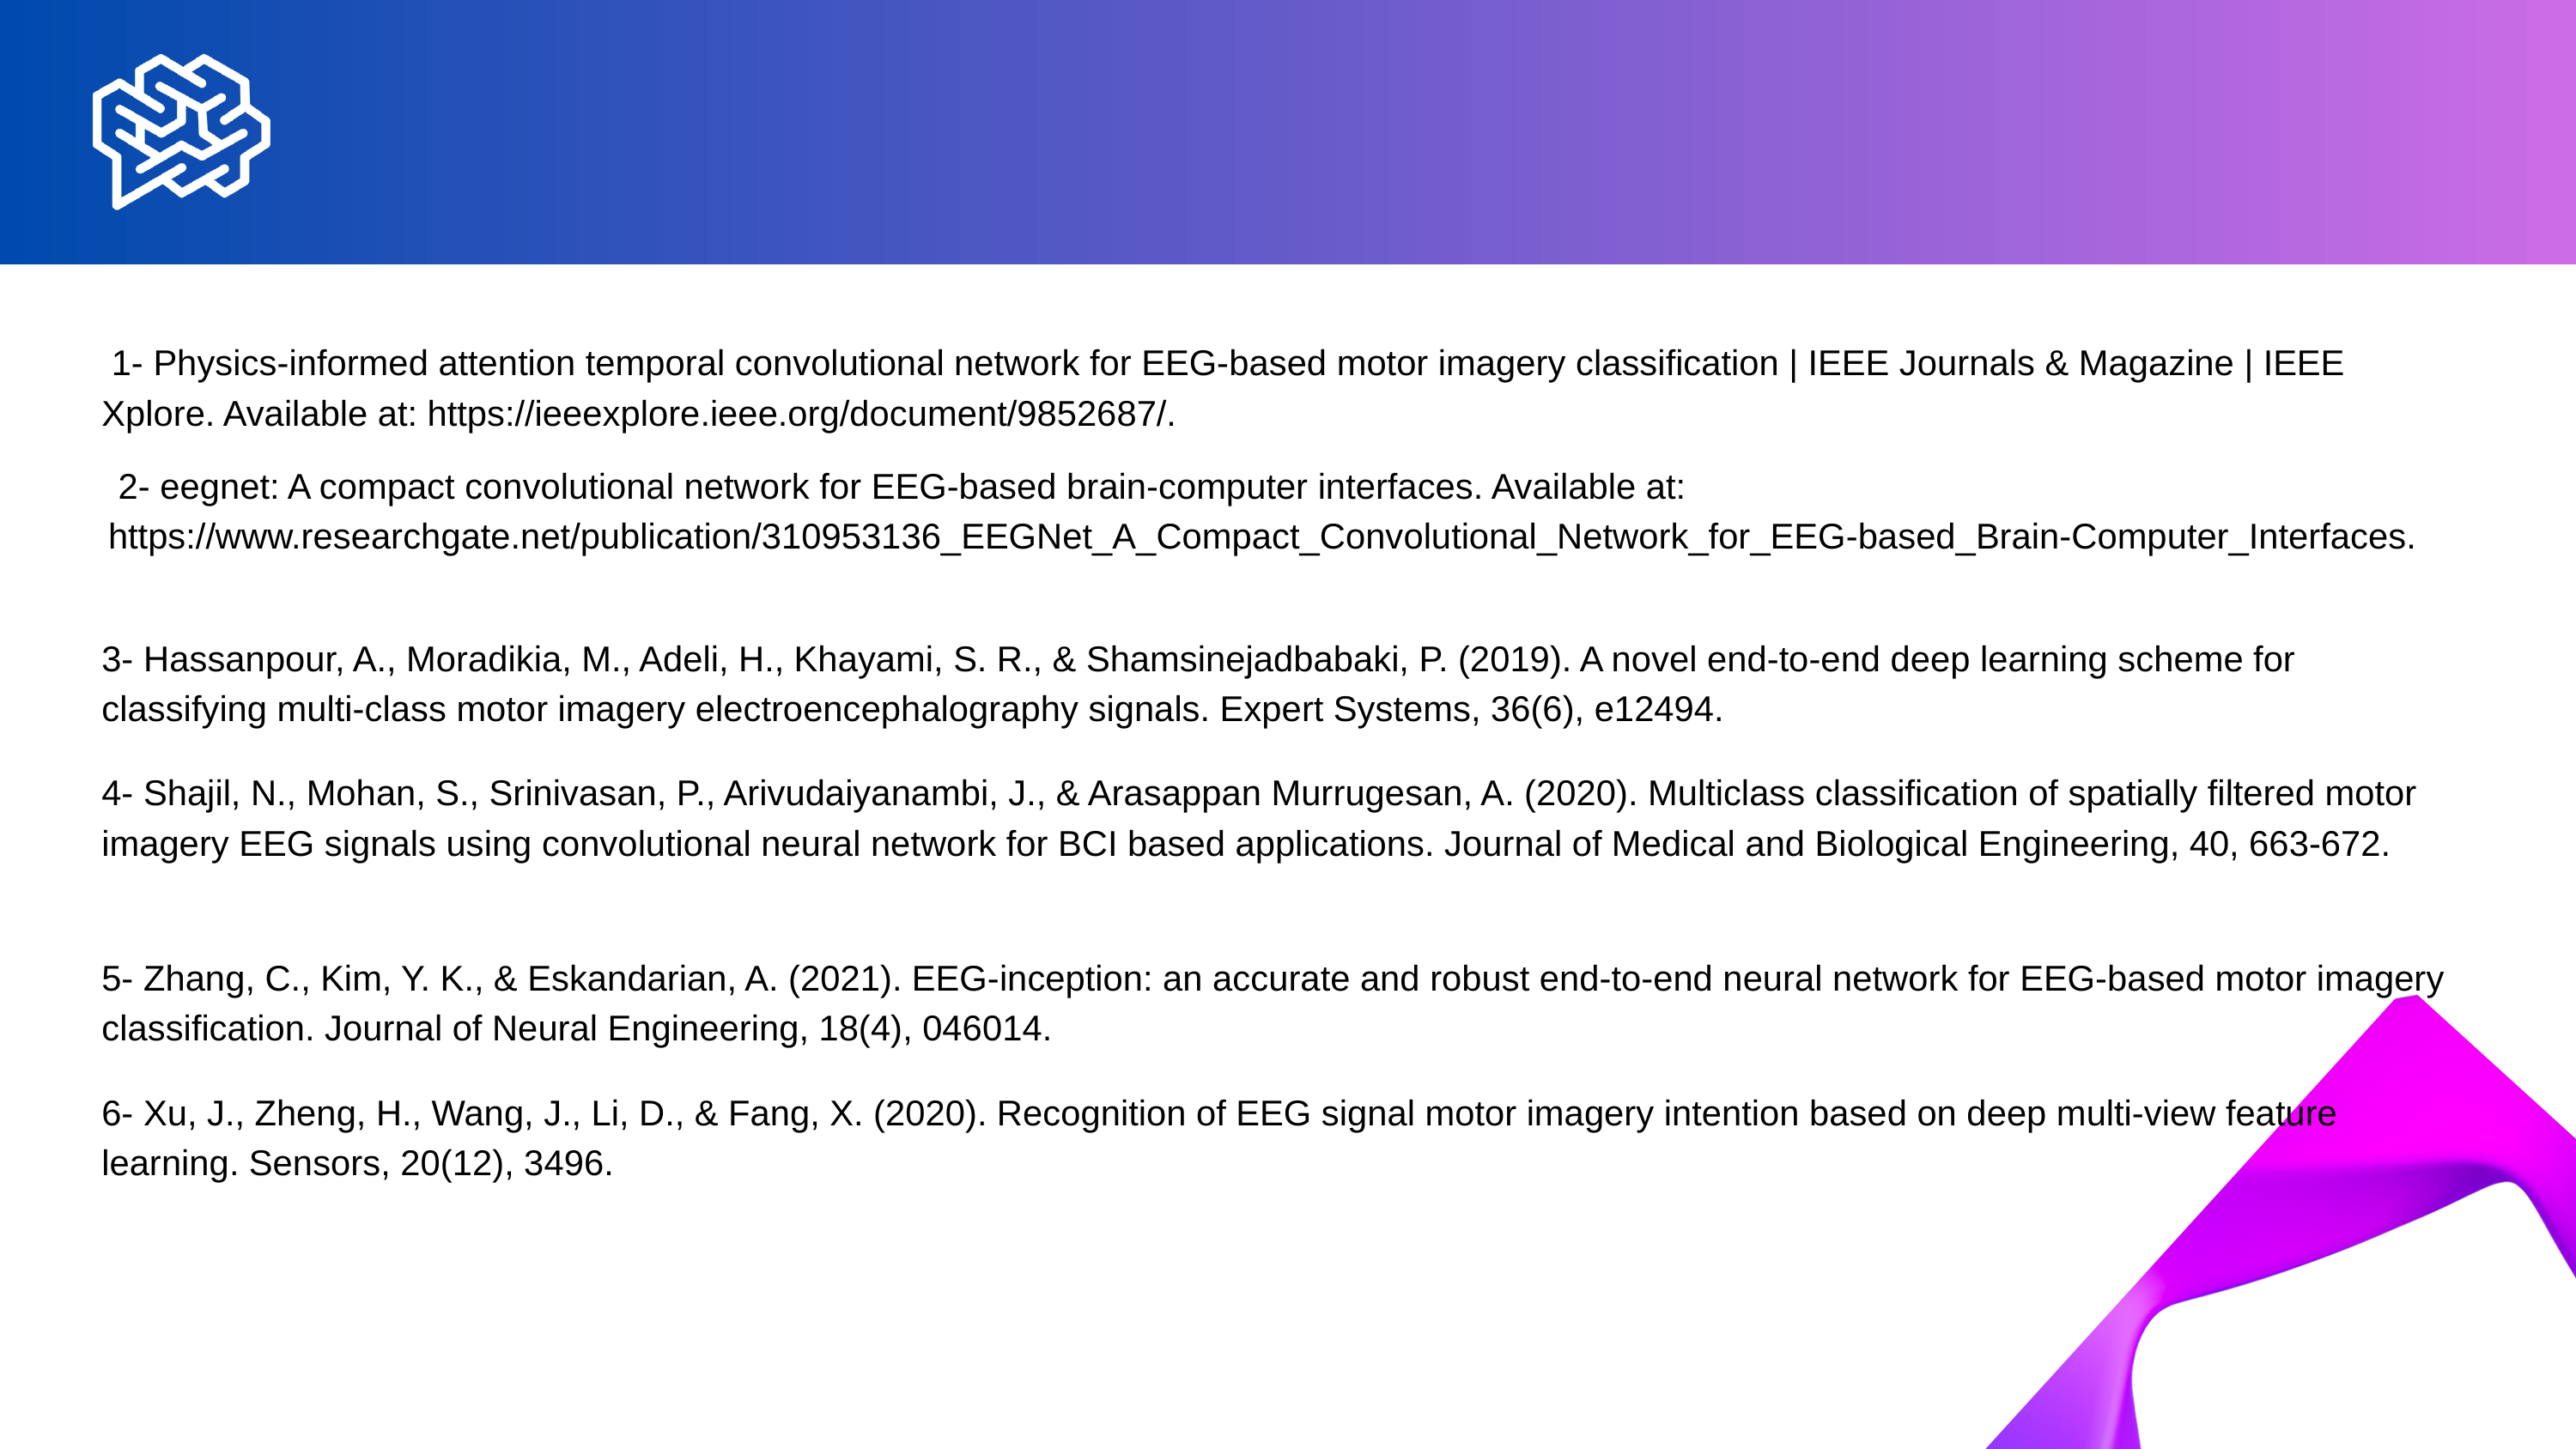

1- Physics-informed attention temporal convolutional network for EEG-based motor imagery classification | IEEE Journals & Magazine | IEEE Xplore. Available at: https://ieeexplore.ieee.org/document/9852687/.
 2- eegnet: A compact convolutional network for EEG-based brain-computer interfaces. Available at: https://www.researchgate.net/publication/310953136_EEGNet_A_Compact_Convolutional_Network_for_EEG-based_Brain-Computer_Interfaces.
3- Hassanpour, A., Moradikia, M., Adeli, H., Khayami, S. R., & Shamsinejadbabaki, P. (2019). A novel end‐to‐end deep learning scheme for classifying multi‐class motor imagery electroencephalography signals. Expert Systems, 36(6), e12494.
4- Shajil, N., Mohan, S., Srinivasan, P., Arivudaiyanambi, J., & Arasappan Murrugesan, A. (2020). Multiclass classification of spatially filtered motor imagery EEG signals using convolutional neural network for BCI based applications. Journal of Medical and Biological Engineering, 40, 663-672.
5- Zhang, C., Kim, Y. K., & Eskandarian, A. (2021). EEG-inception: an accurate and robust end-to-end neural network for EEG-based motor imagery classification. Journal of Neural Engineering, 18(4), 046014.
6- Xu, J., Zheng, H., Wang, J., Li, D., & Fang, X. (2020). Recognition of EEG signal motor imagery intention based on deep multi-view feature learning. Sensors, 20(12), 3496.